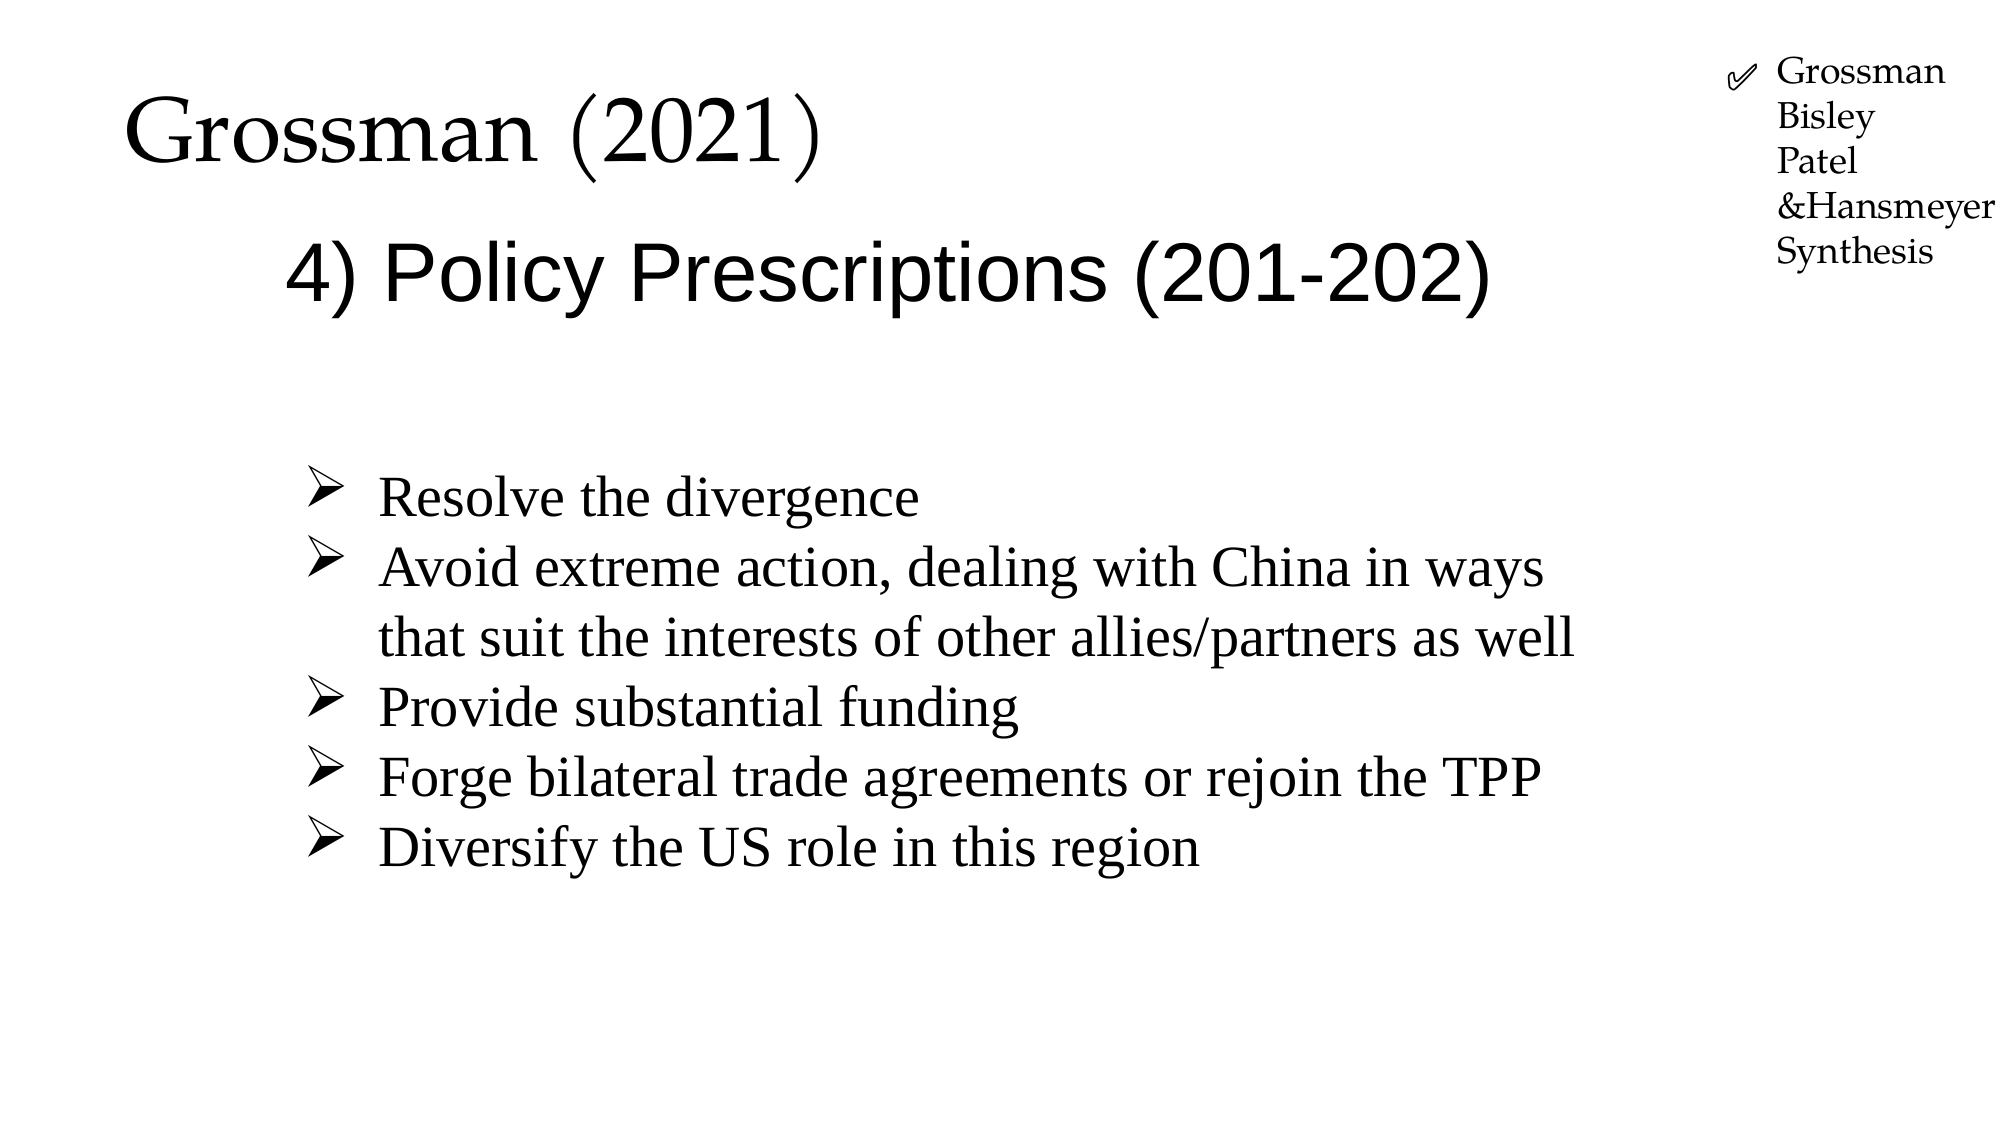

Grossman (2021)
Grossman
Bisley
Patel &Hansmeyer
Synthesis
✅
4) Policy Prescriptions (201-202)
Resolve the divergence
Avoid extreme action, dealing with China in ways that suit the interests of other allies/partners as well
Provide substantial funding
Forge bilateral trade agreements or rejoin the TPP
Diversify the US role in this region